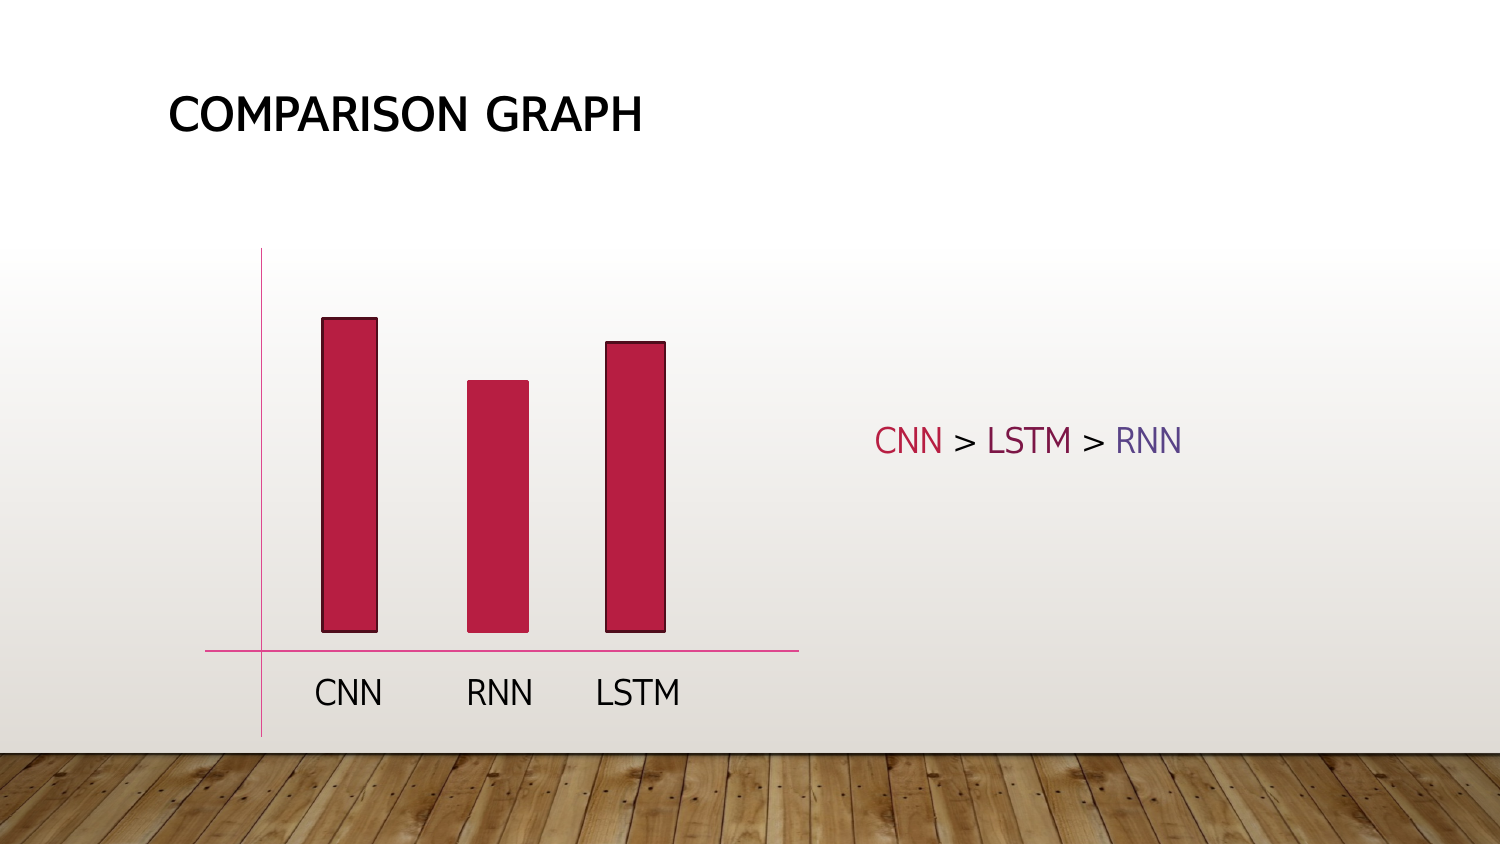

# Comparison Graph

CNN > LSTM > RNN
CNN
RNN
LSTM